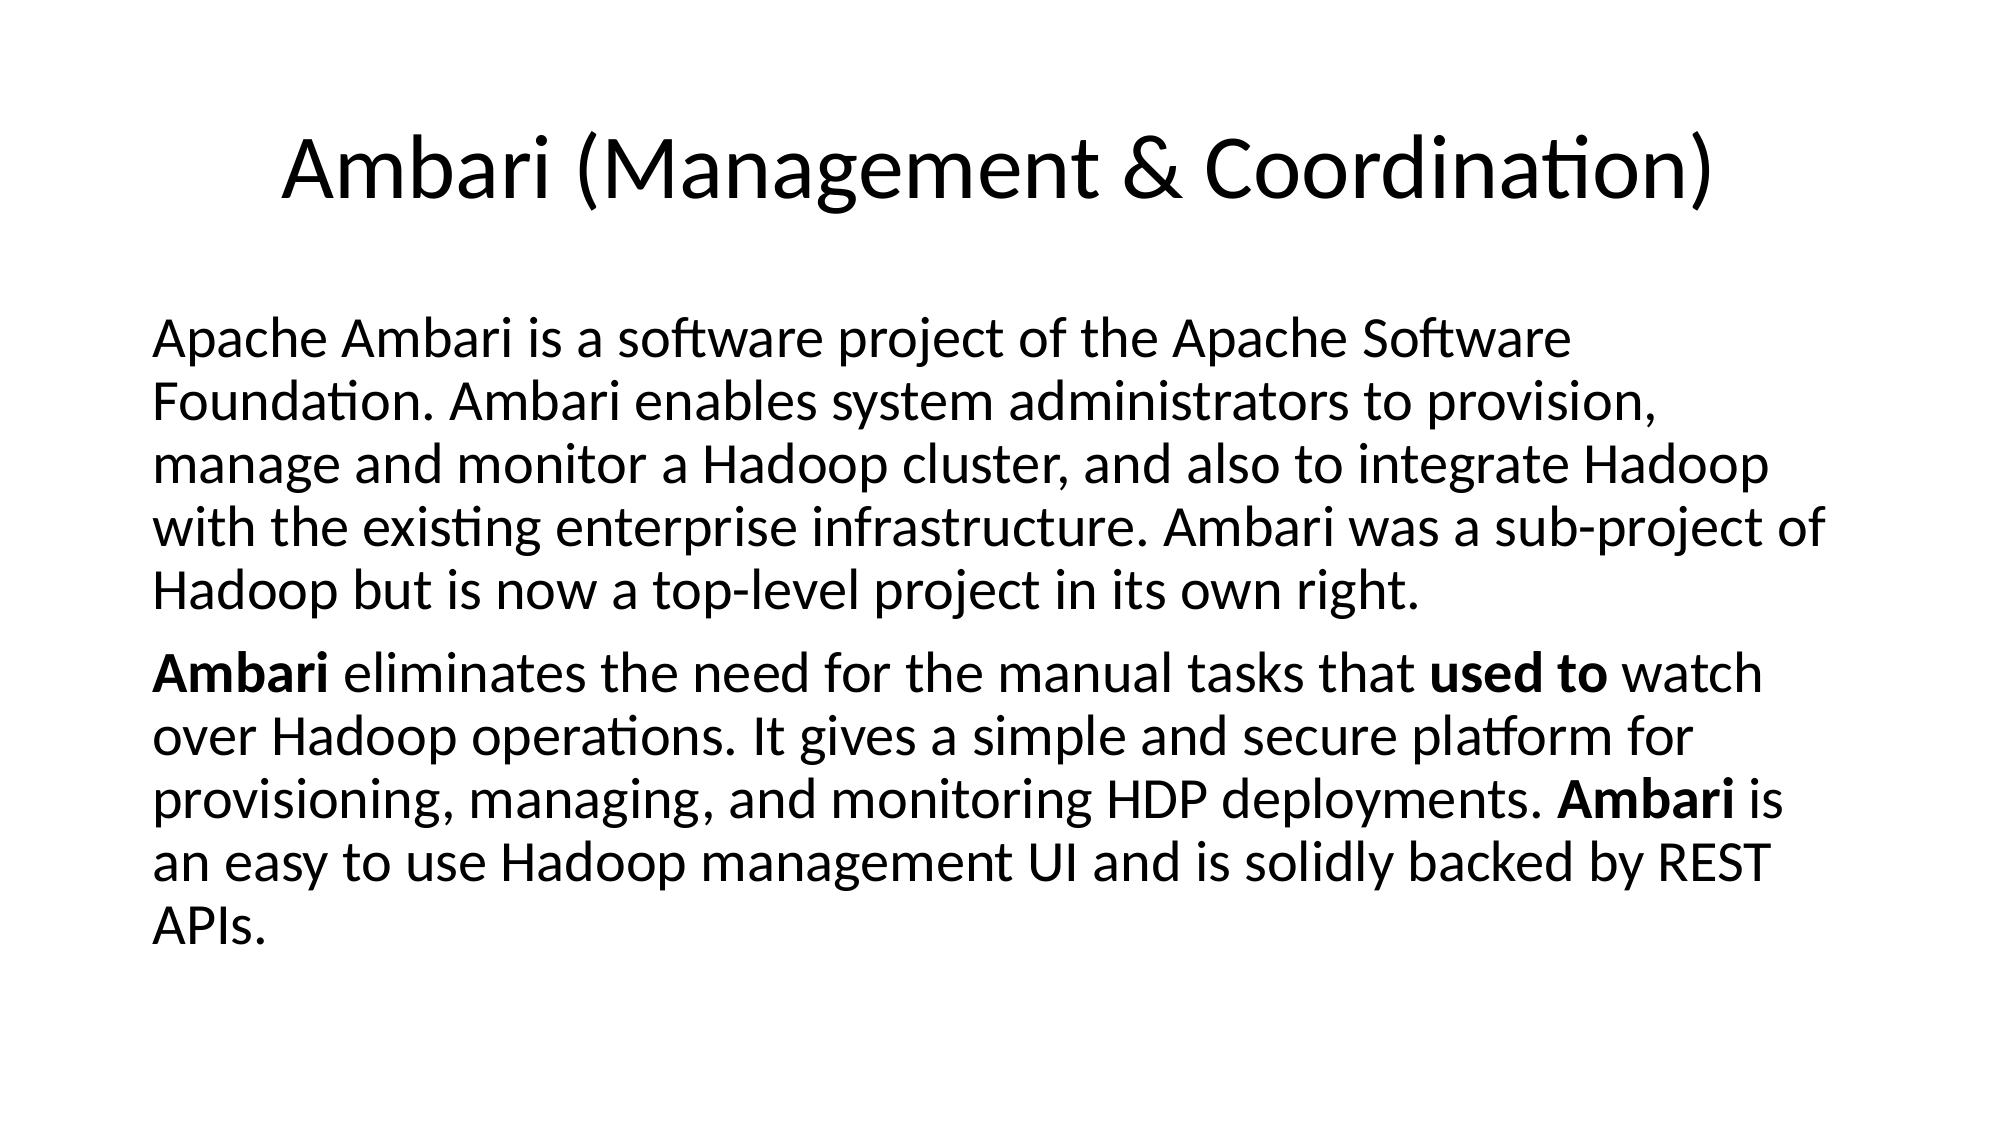

# Ambari (Management & Coordination)
Apache Ambari is a software project of the Apache Software Foundation. Ambari enables system administrators to provision, manage and monitor a Hadoop cluster, and also to integrate Hadoop with the existing enterprise infrastructure. Ambari was a sub-project of Hadoop but is now a top-level project in its own right.
Ambari eliminates the need for the manual tasks that used to watch over Hadoop operations. It gives a simple and secure platform for provisioning, managing, and monitoring HDP deployments. Ambari is an easy to use Hadoop management UI and is solidly backed by REST APIs.